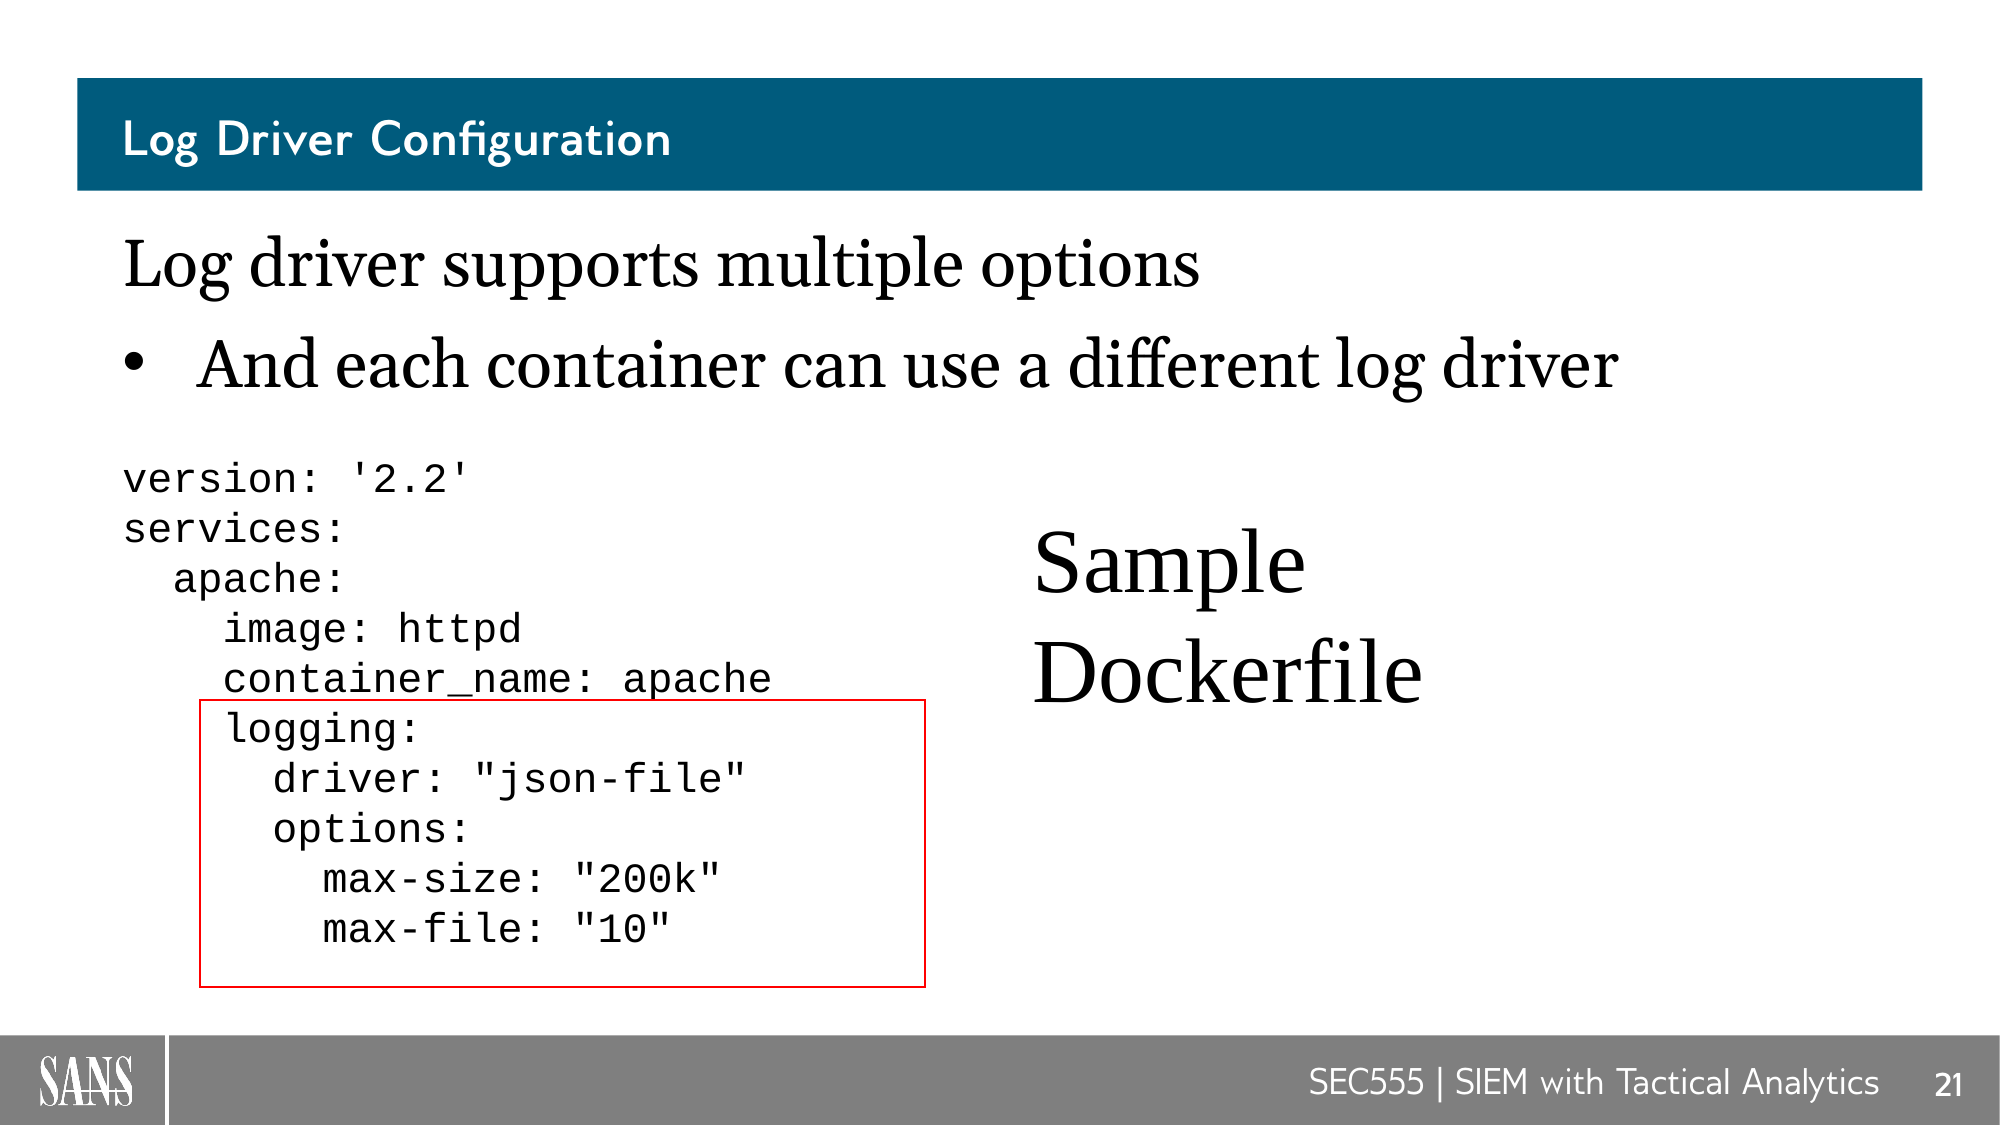

# Log Driver Configuration
Log driver supports multiple options
And each container can use a different log driver
version: '2.2'
services:
  apache:
    image: httpd
    container_name: apache
    logging:
      driver: "json-file"
      options:
        max-size: "200k"
        max-file: "10"
Sample Dockerfile